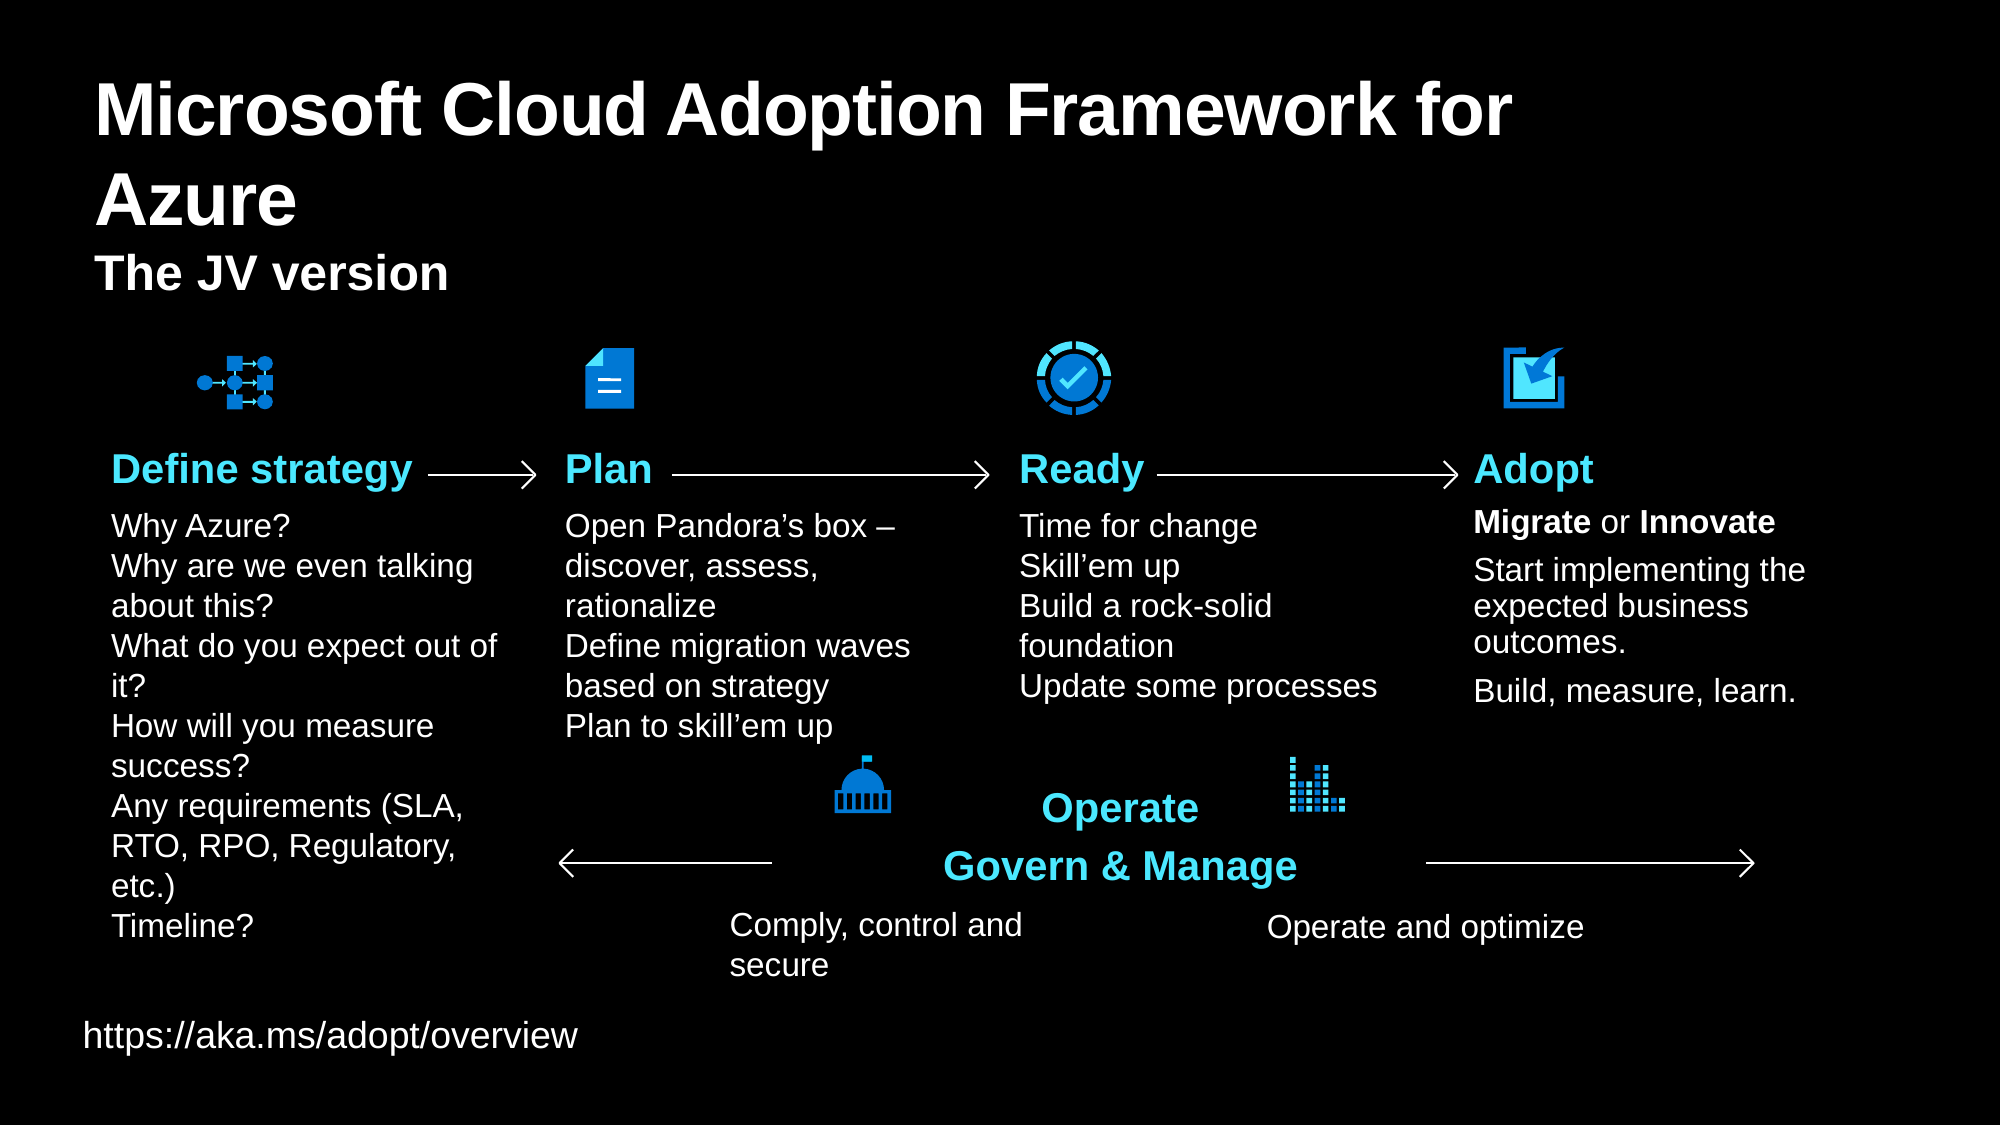

Microsoft Cloud Adoption Framework for Azure
The JV version

Define strategy
Why Azure?
Why are we even talking about this?
What do you expect out of it?
How will you measure success?
Any requirements (SLA, RTO, RPO, Regulatory, etc.)
Timeline?
Plan
Open Pandora’s box – discover, assess, rationalize
Define migration waves based on strategy
Plan to skill’em up
Ready
Time for change
Skill’em up
Build a rock-solid foundation
Update some processes

Adopt
Migrate or Innovate
Start implementing the expected business outcomes.
Build, measure, learn.

Operate
Govern & Manage

Operate and optimize

Comply, control and secure

https://aka.ms/adopt/overview